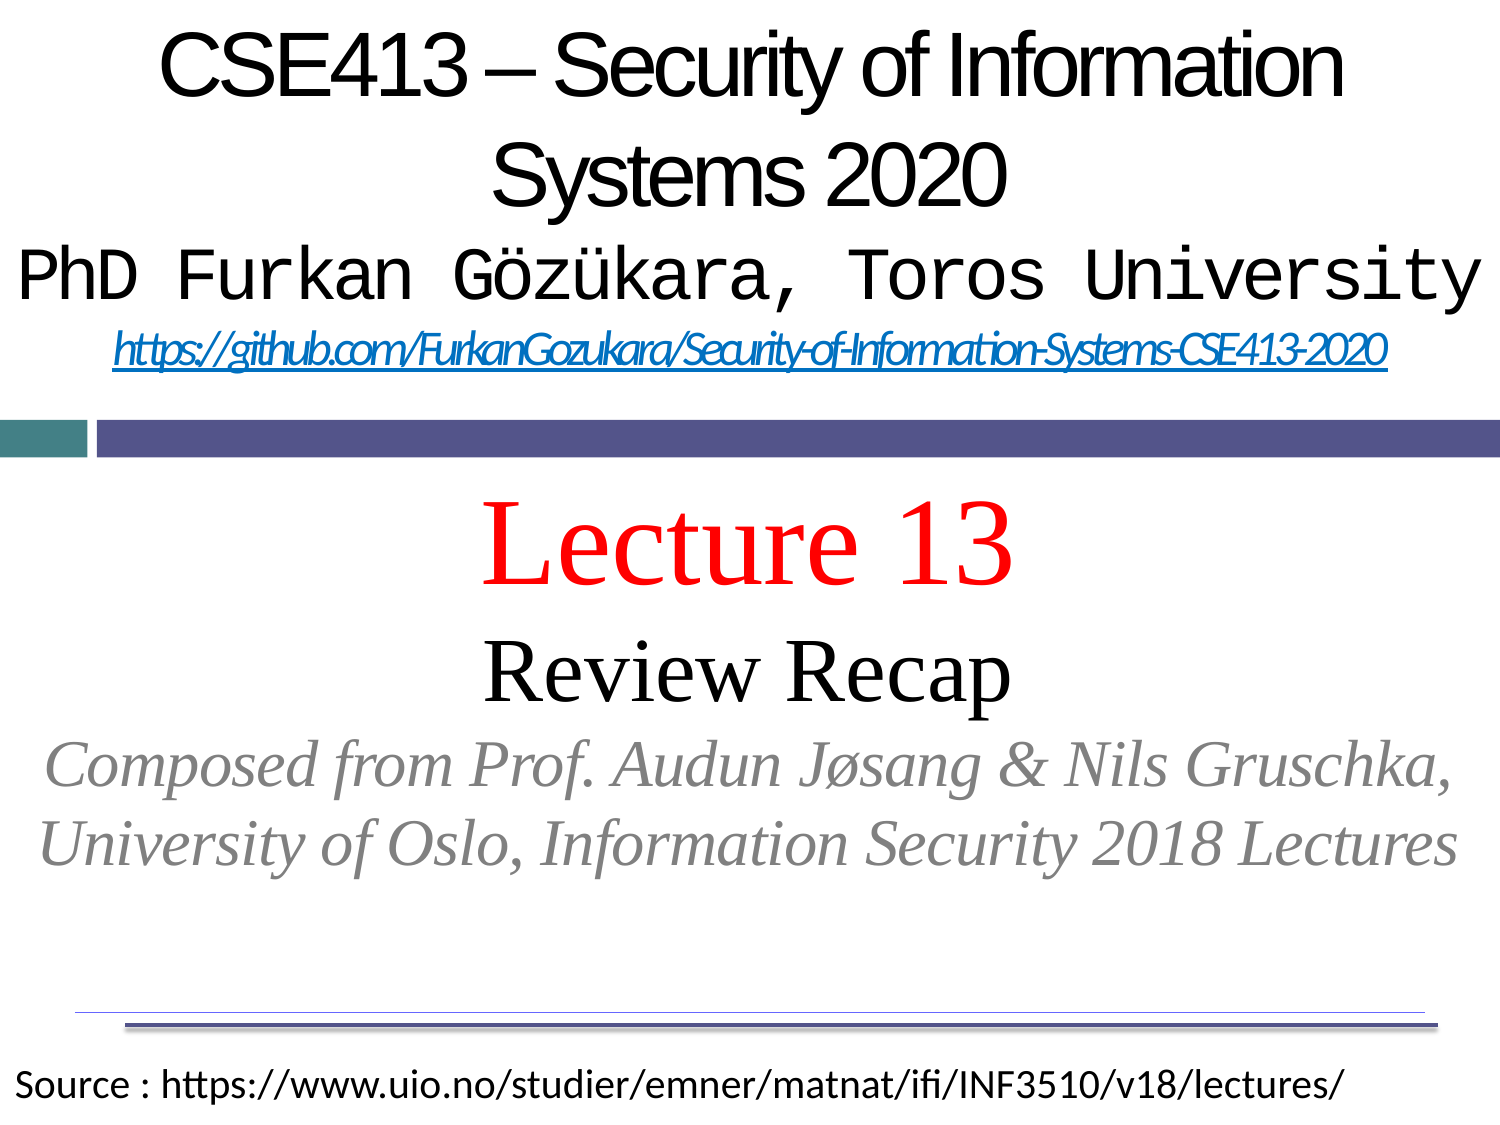

CSE413 – Security of Information Systems 2020
PhD Furkan Gözükara, Toros University
https://github.com/FurkanGozukara/Security-of-Information-Systems-CSE413-2020

Lecture 13
Review Recap
Composed from Prof. Audun Jøsang & Nils Gruschka, University of Oslo, Information Security 2018 Lectures

Source : https://www.uio.no/studier/emner/matnat/ifi/INF3510/v18/lectures/